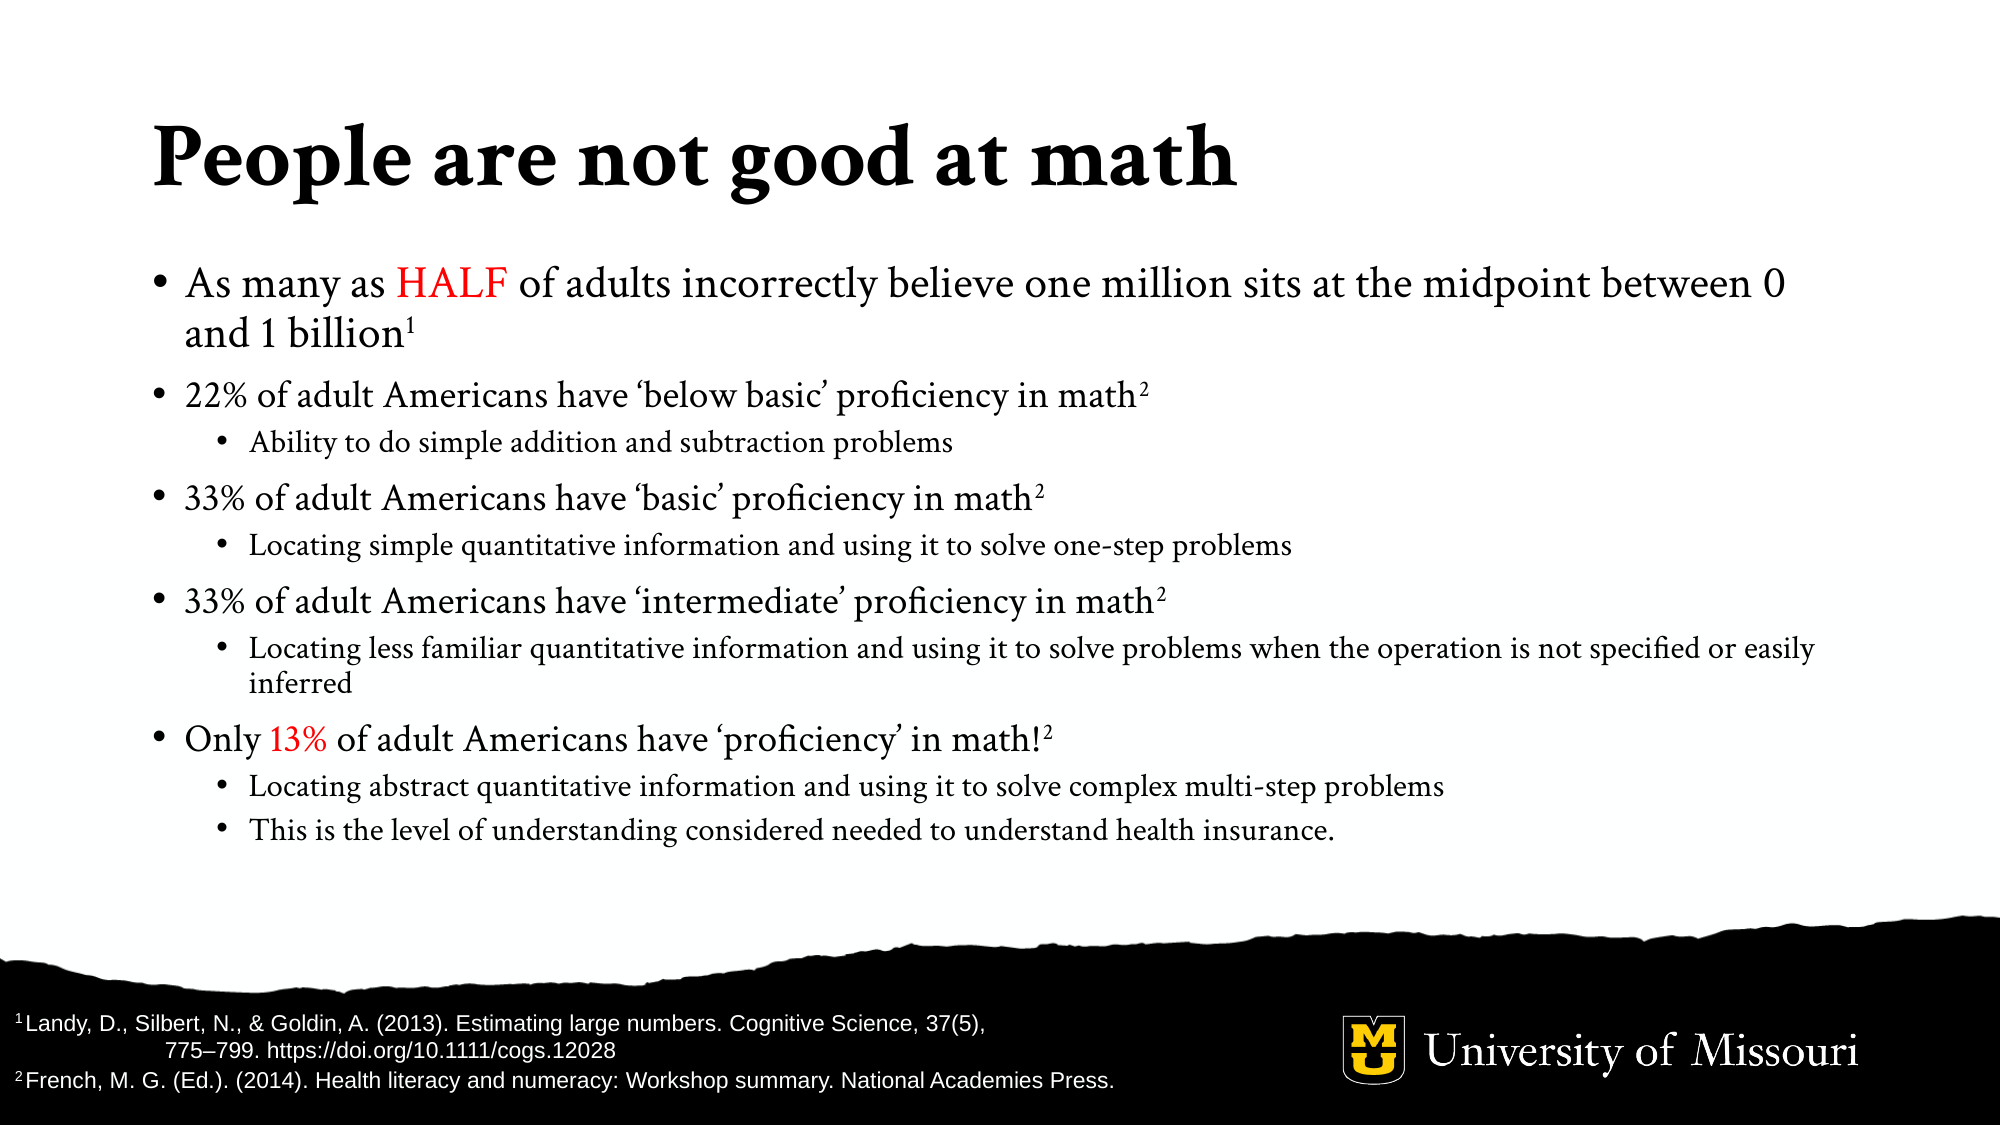

# People are not good at math
As many as HALF of adults incorrectly believe one million sits at the midpoint between 0 and 1 billion1
22% of adult Americans have ‘below basic’ proficiency in math2
Ability to do simple addition and subtraction problems
33% of adult Americans have ‘basic’ proficiency in math2
Locating simple quantitative information and using it to solve one-step problems
33% of adult Americans have ‘intermediate’ proficiency in math2
Locating less familiar quantitative information and using it to solve problems when the operation is not specified or easily inferred
Only 13% of adult Americans have ‘proficiency’ in math!2
Locating abstract quantitative information and using it to solve complex multi-step problems
This is the level of understanding considered needed to understand health insurance.
1 Landy, D., Silbert, N., & Goldin, A. (2013). Estimating large numbers. Cognitive Science, 37(5),
 	775–799. https://doi.org/10.1111/cogs.12028
2 French, M. G. (Ed.). (2014). Health literacy and numeracy: Workshop summary. National Academies Press.